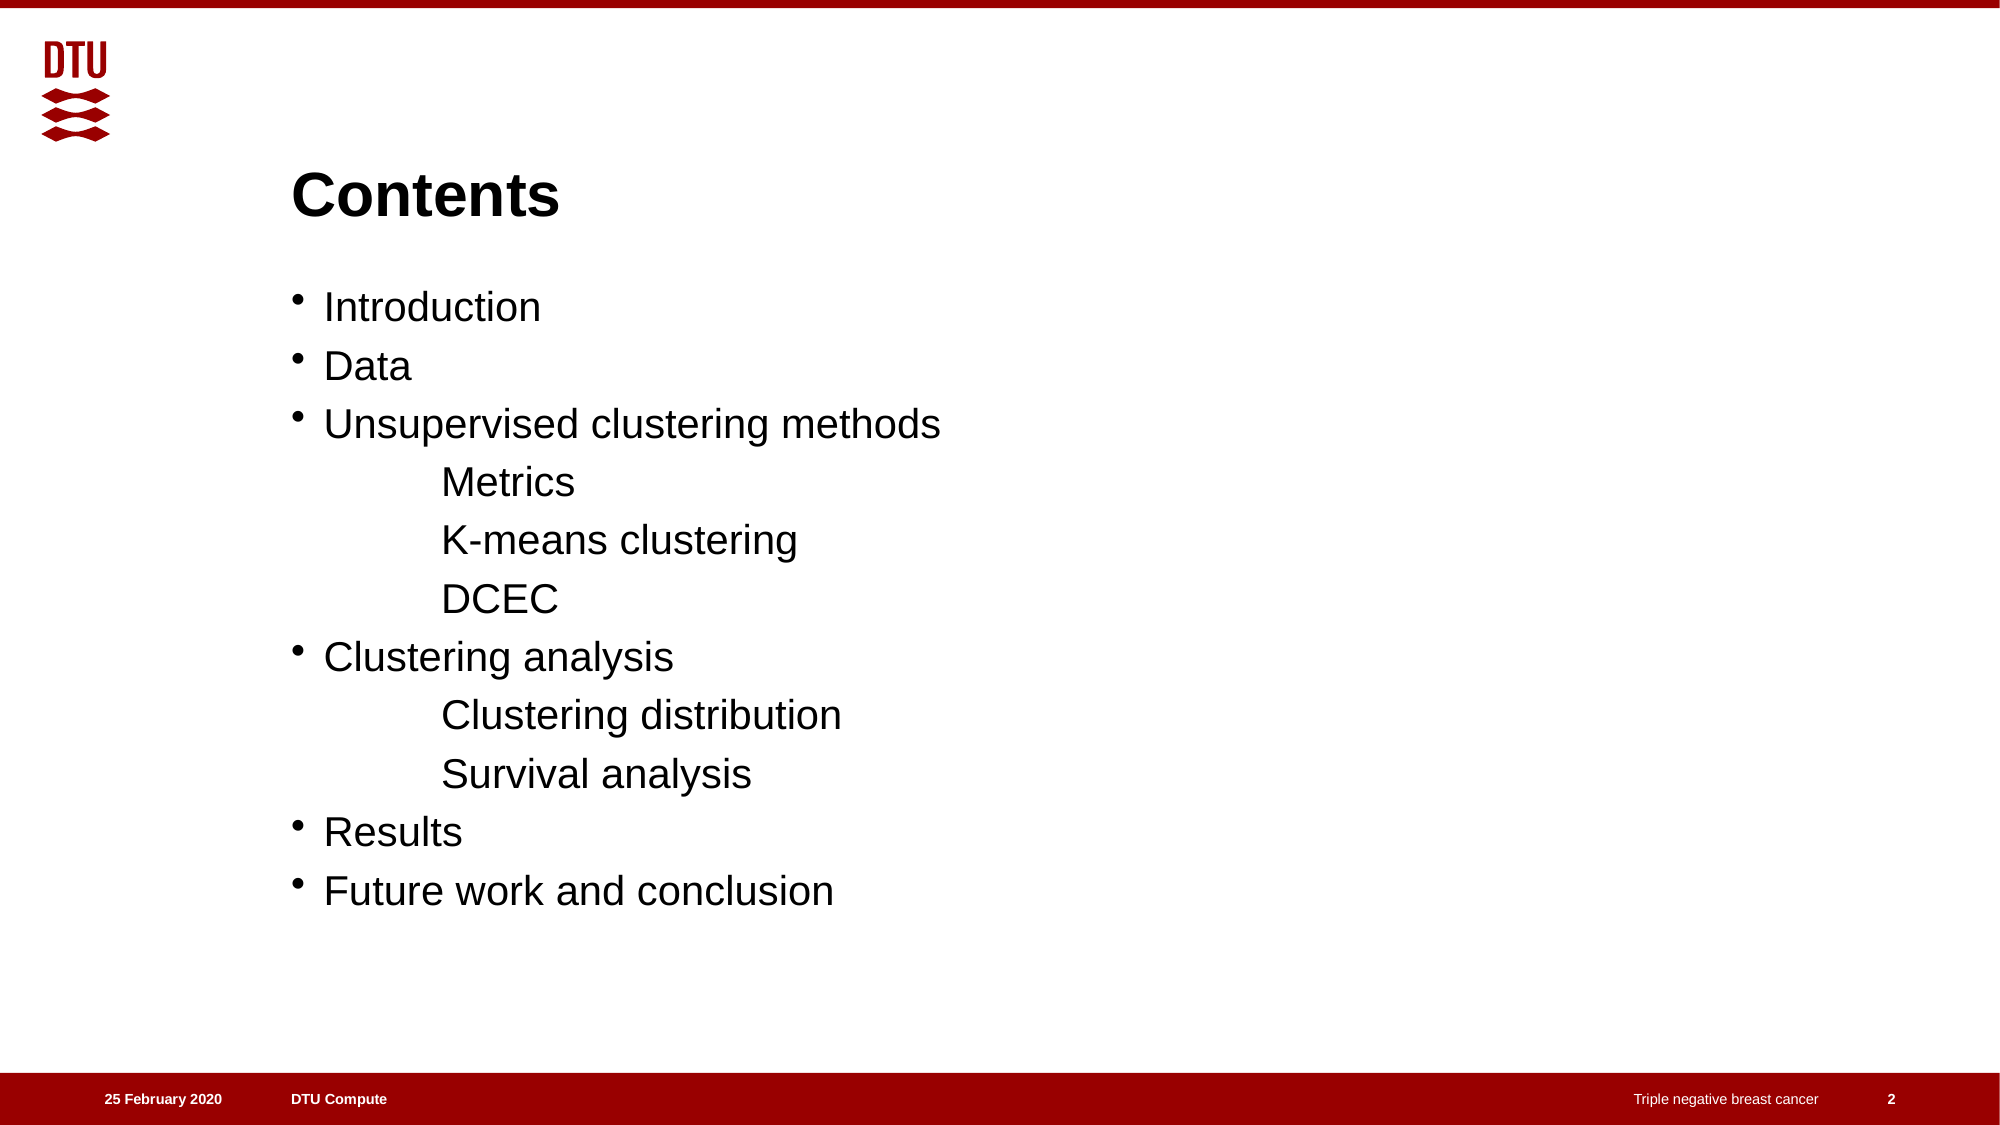

# Contents
Introduction
Data
Unsupervised clustering methods
	Metrics
	K-means clustering
	DCEC
Clustering analysis
	Clustering distribution
	Survival analysis
Results
Future work and conclusion

2